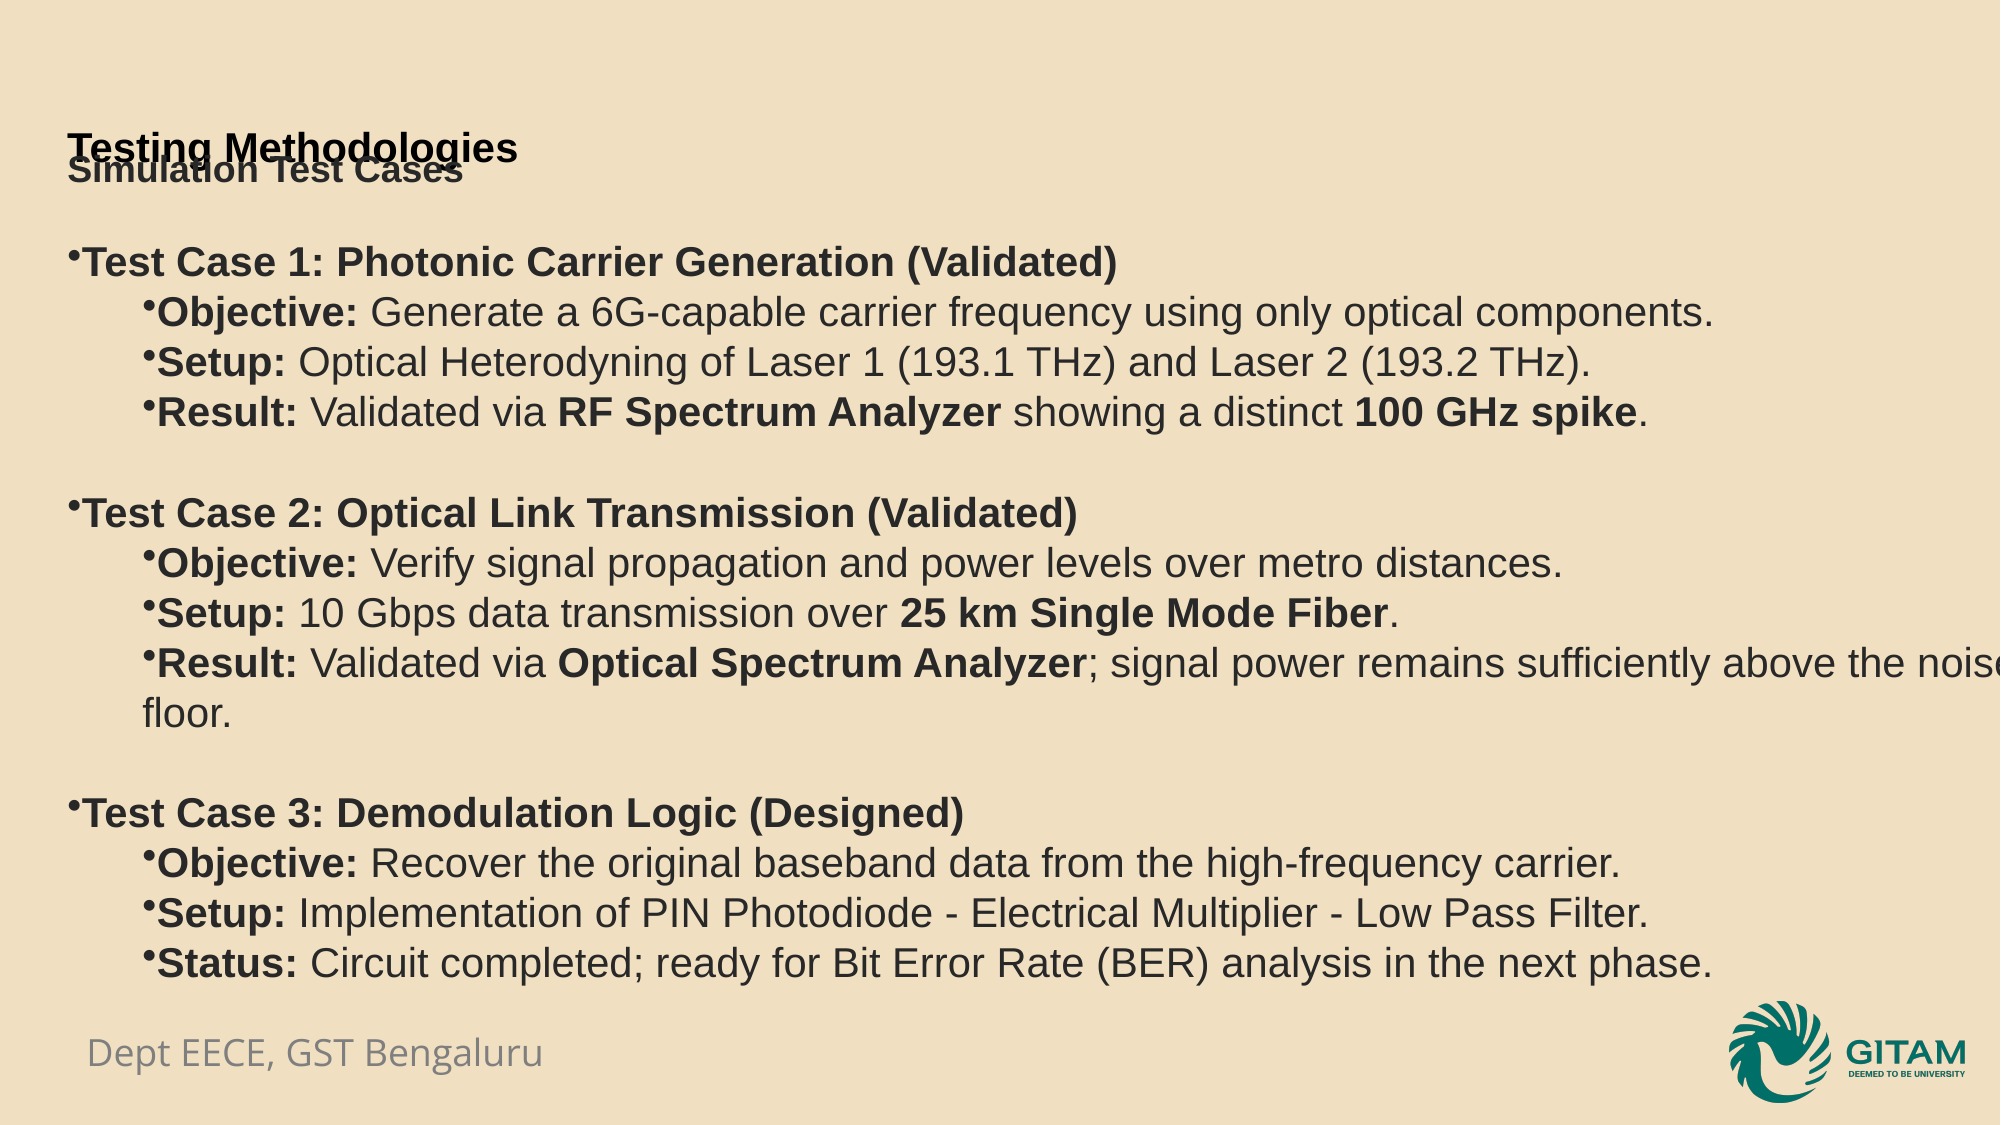

Testing Methodologies

Simulation Test Cases

Test Case 1: Photonic Carrier Generation (Validated)
Objective: Generate a 6G-capable carrier frequency using only optical components.
Setup: Optical Heterodyning of Laser 1 (193.1 THz) and Laser 2 (193.2 THz).
Result: Validated via RF Spectrum Analyzer showing a distinct 100 GHz spike.

Test Case 2: Optical Link Transmission (Validated)
Objective: Verify signal propagation and power levels over metro distances.
Setup: 10 Gbps data transmission over 25 km Single Mode Fiber.
Result: Validated via Optical Spectrum Analyzer; signal power remains sufficiently above the noise floor.

Test Case 3: Demodulation Logic (Designed)
Objective: Recover the original baseband data from the high-frequency carrier.
Setup: Implementation of PIN Photodiode - Electrical Multiplier - Low Pass Filter.
Status: Circuit completed; ready for Bit Error Rate (BER) analysis in the next phase.